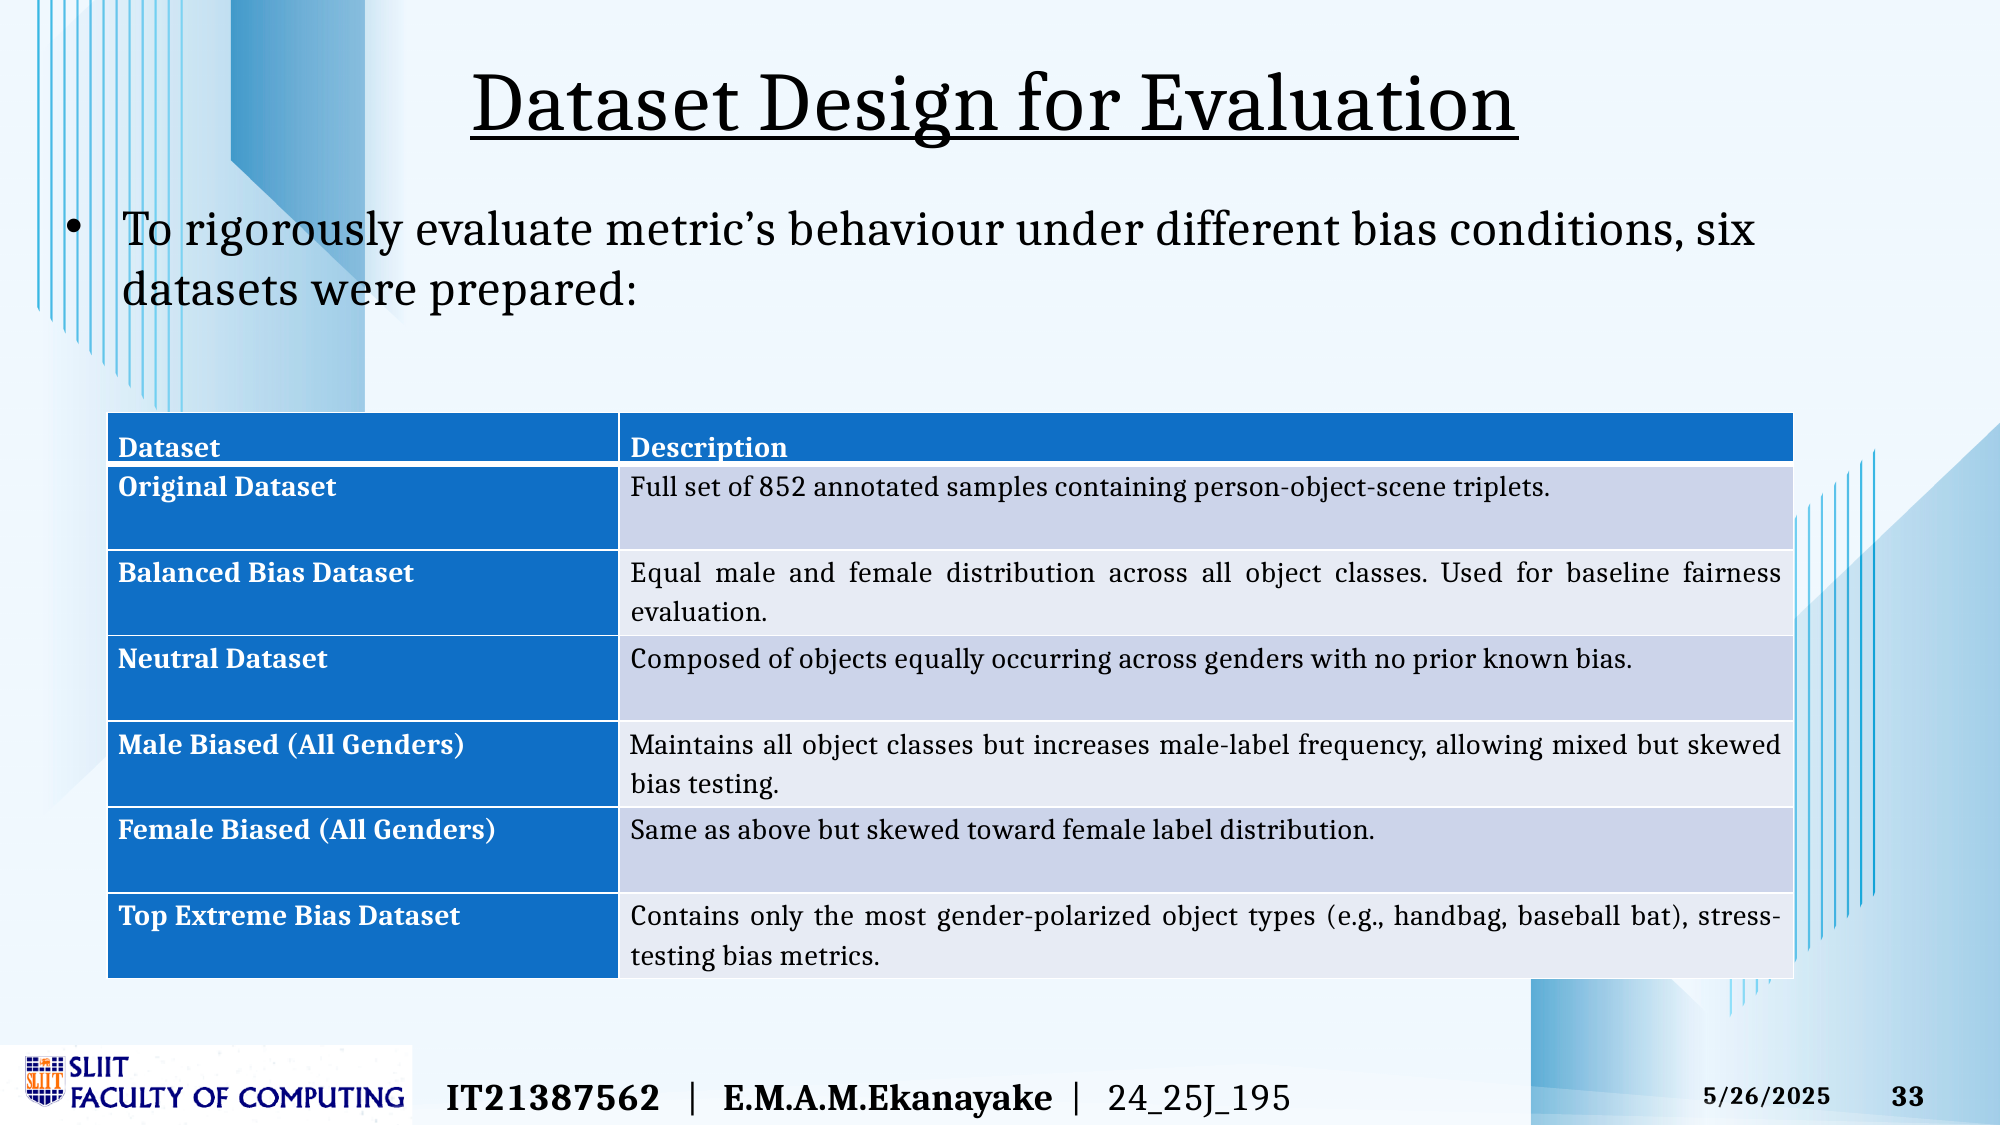

Dataset Design for Evaluation
To rigorously evaluate metric’s behaviour under different bias conditions, six datasets were prepared:

| Dataset | Description |
| --- | --- |
| Original Dataset | Full set of 852 annotated samples containing person-object-scene triplets. |
| Balanced Bias Dataset | Equal male and female distribution across all object classes. Used for baseline fairness evaluation. |
| Neutral Dataset | Composed of objects equally occurring across genders with no prior known bias. |
| Male Biased (All Genders) | Maintains all object classes but increases male-label frequency, allowing mixed but skewed bias testing. |
| Female Biased (All Genders) | Same as above but skewed toward female label distribution. |
| Top Extreme Bias Dataset | Contains only the most gender-polarized object types (e.g., handbag, baseball bat), stress-testing bias metrics. |
IT21387562   |   E.M.A.M.Ekanayake  |   24_25J_195